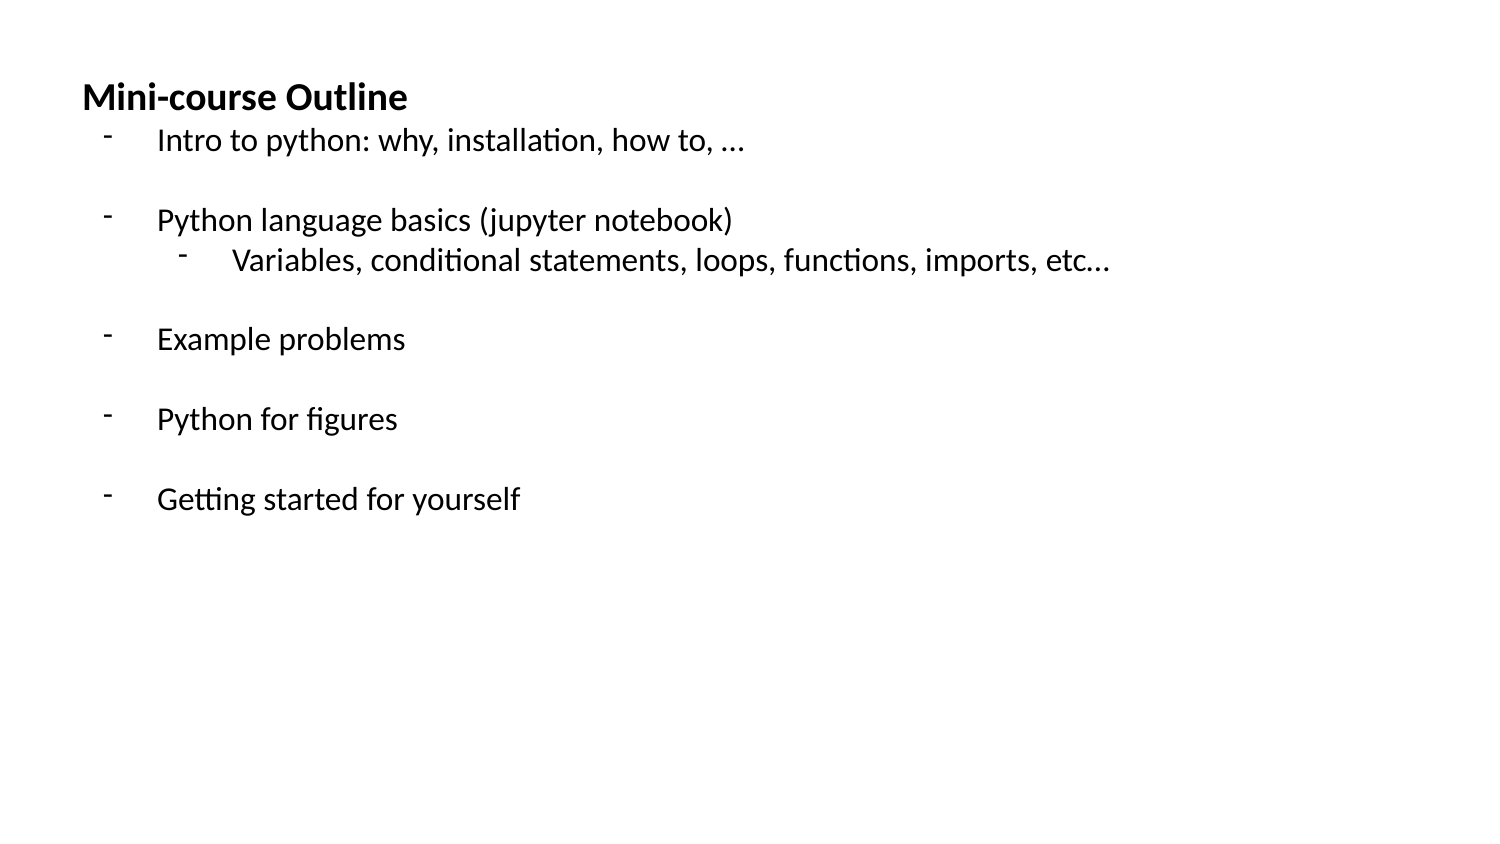

Mini-course Outline
Intro to python: why, installation, how to, …

Python language basics (jupyter notebook)
Variables, conditional statements, loops, functions, imports, etc…

Example problems

Python for figures

Getting started for yourself